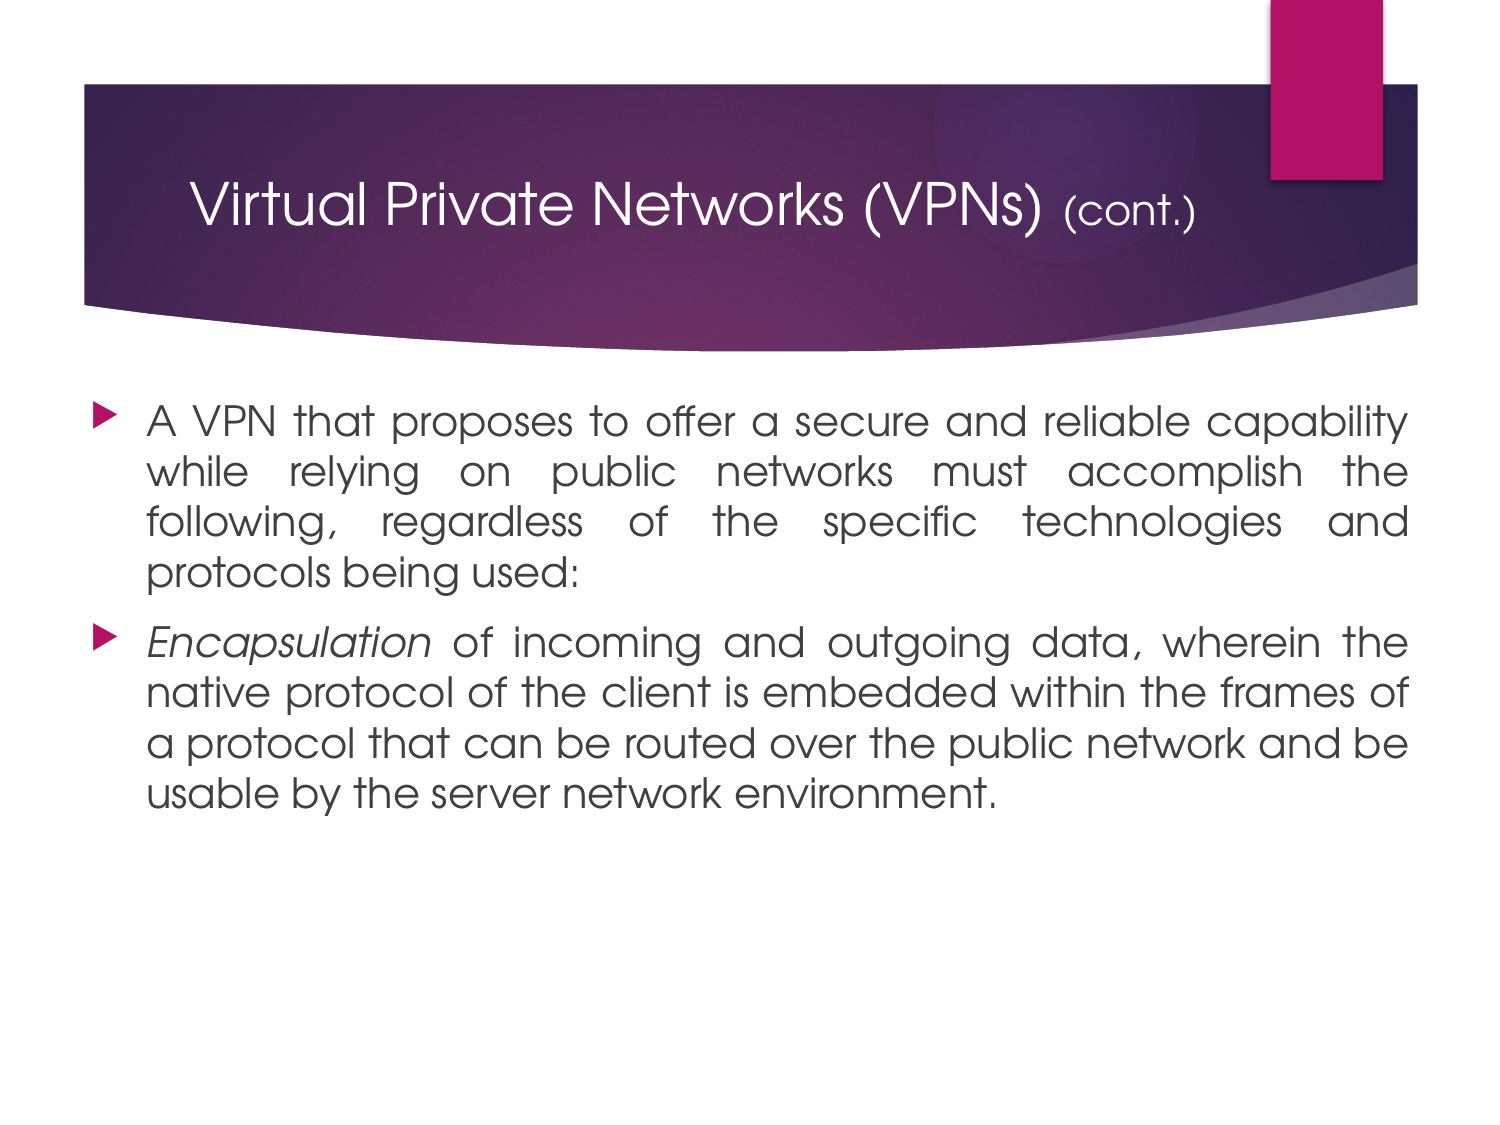

# Virtual Private Networks (VPNs) (cont.)
A VPN that proposes to offer a secure and reliable capability while relying on public networks must accomplish the following, regardless of the specific technologies and protocols being used:
Encapsulation of incoming and outgoing data, wherein the native protocol of the client is embedded within the frames of a protocol that can be routed over the public network and be usable by the server network environment.